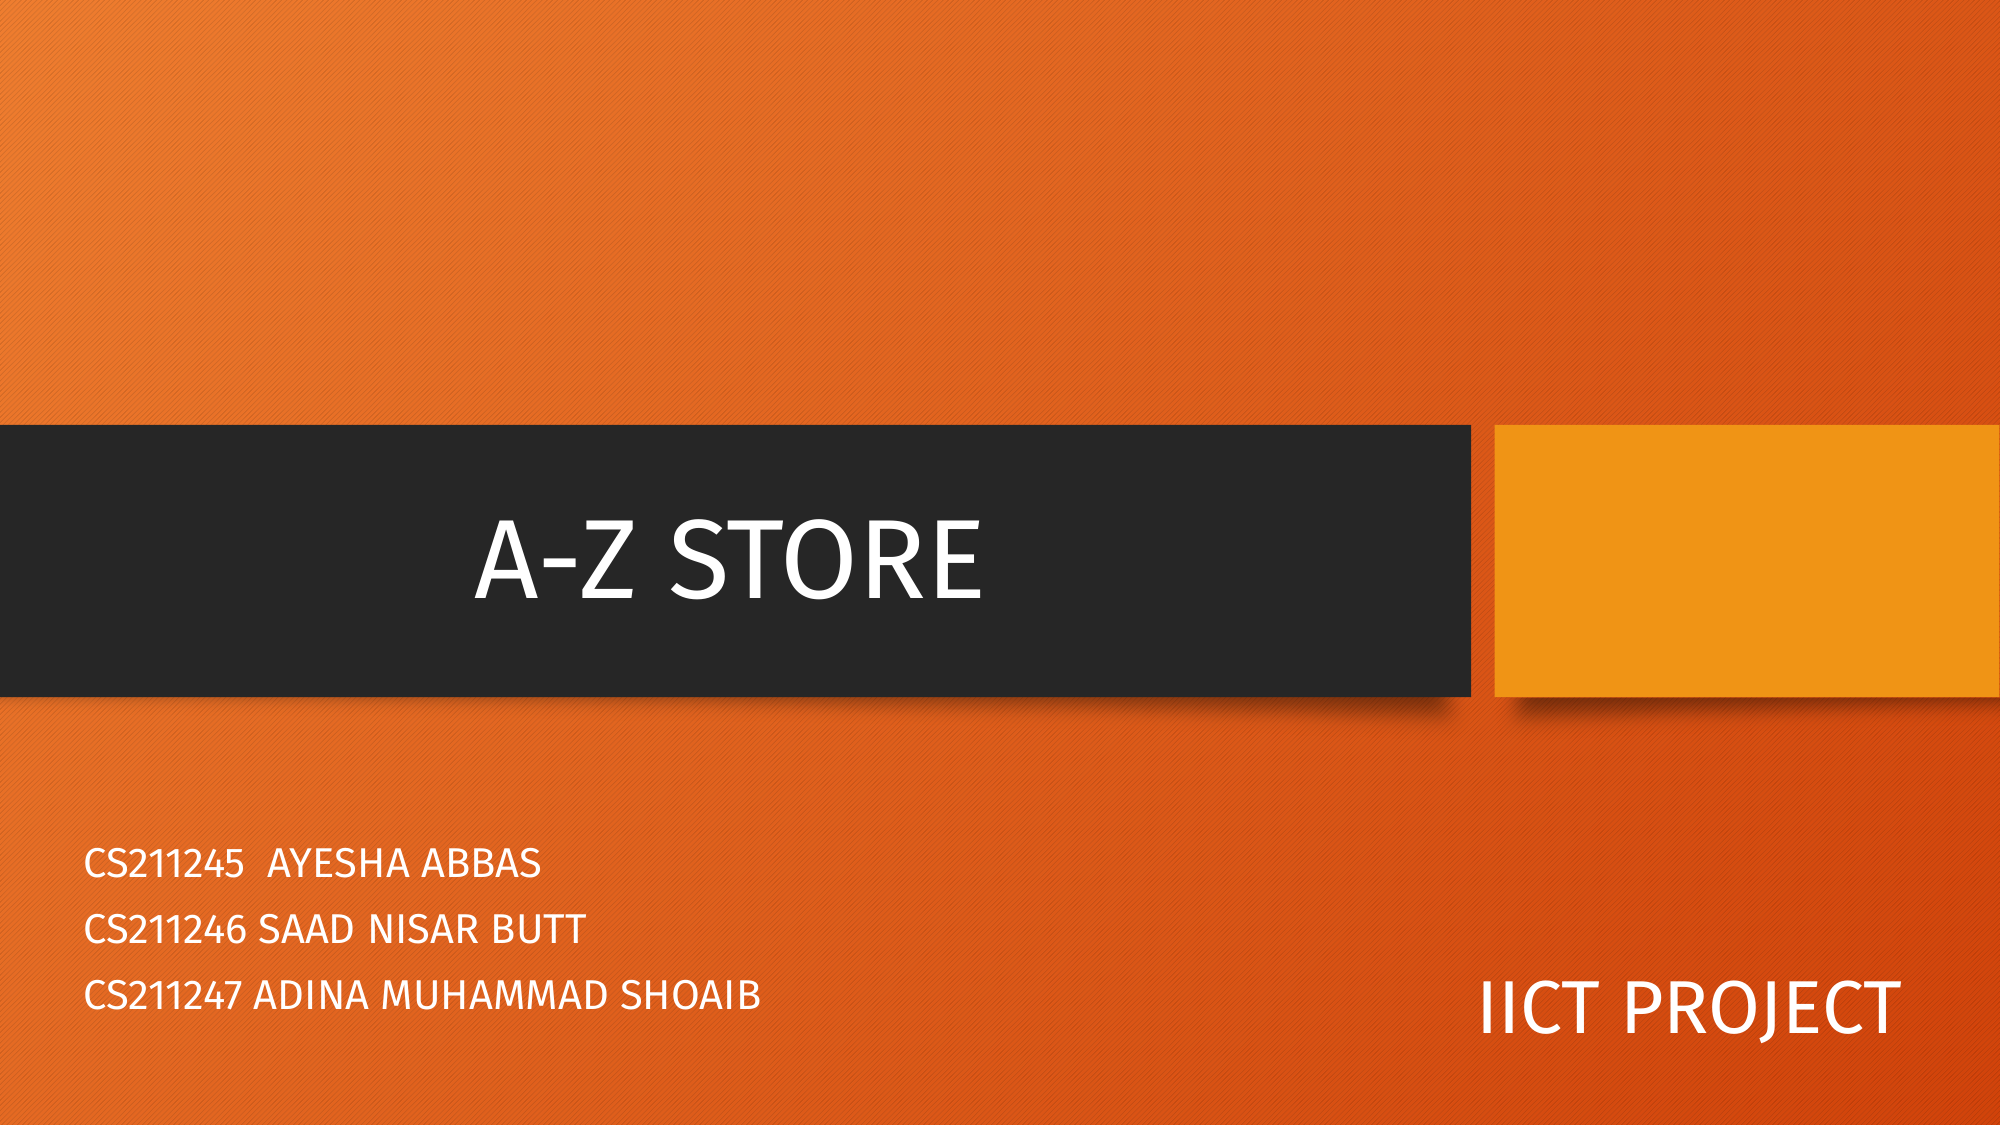

# A-Z STORE
CS211245  AYESHA ABBAS
CS211246 SAAD NISAR BUTT
CS211247 ADINA MUHAMMAD SHOAIB
IICT PROJECT